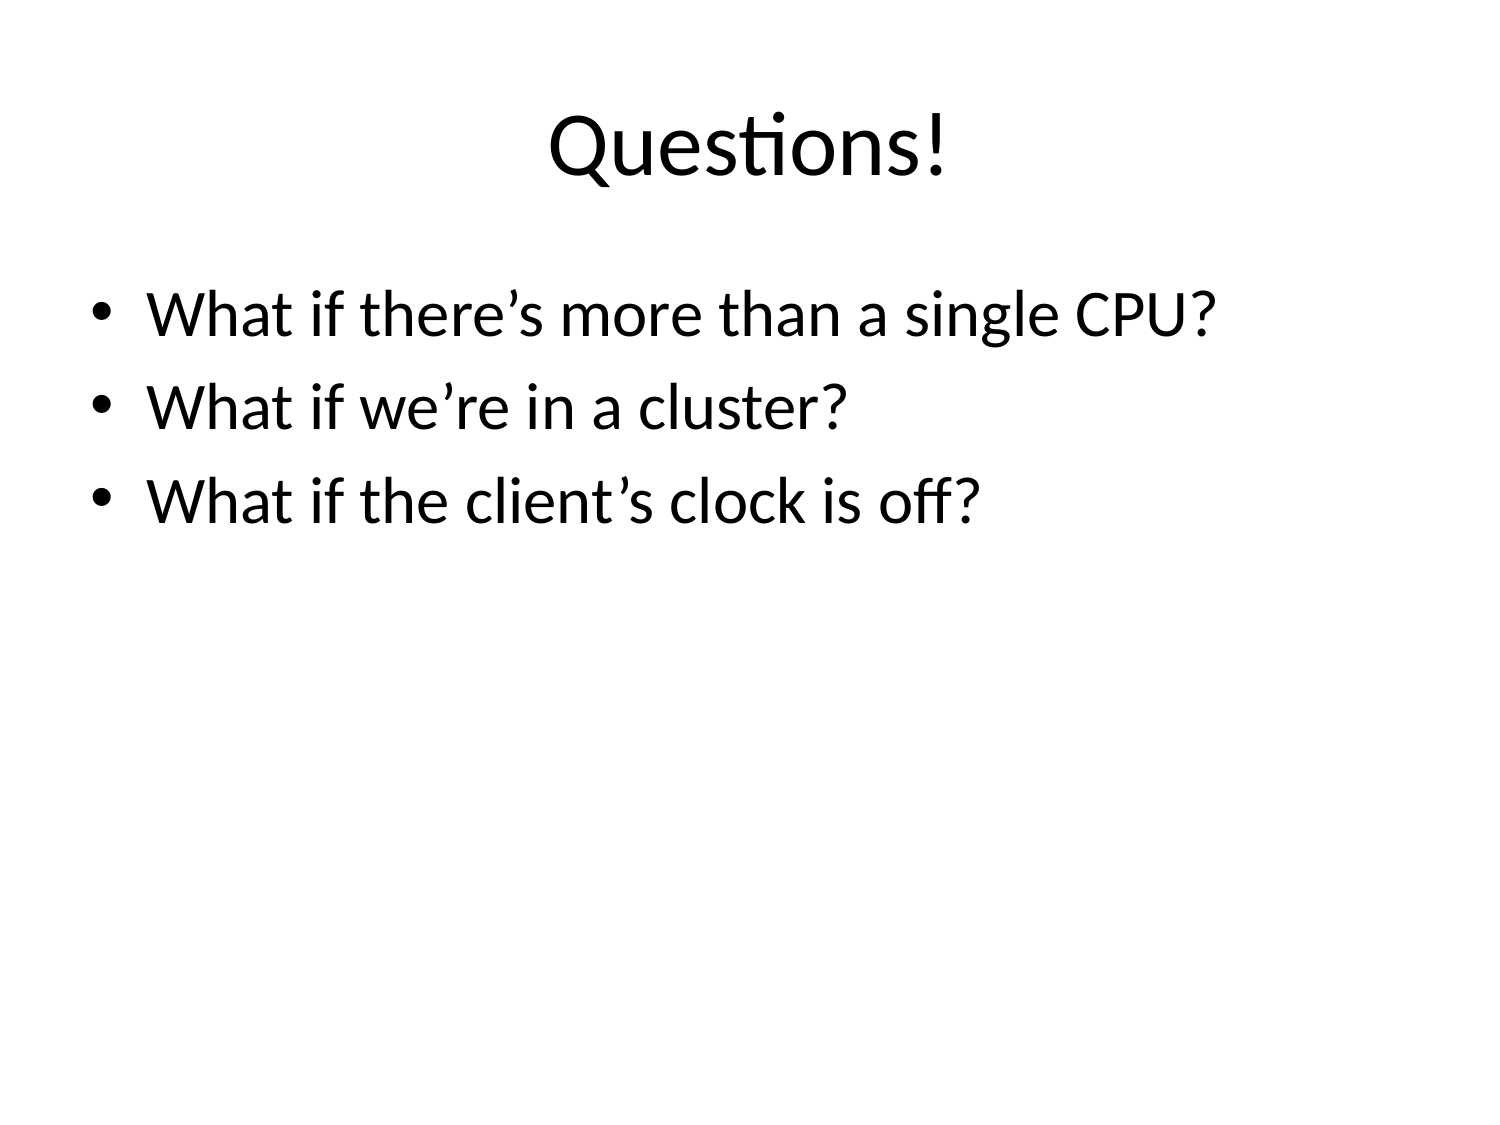

# Questions!
What if there’s more than a single CPU?
What if we’re in a cluster?
What if the client’s clock is off?